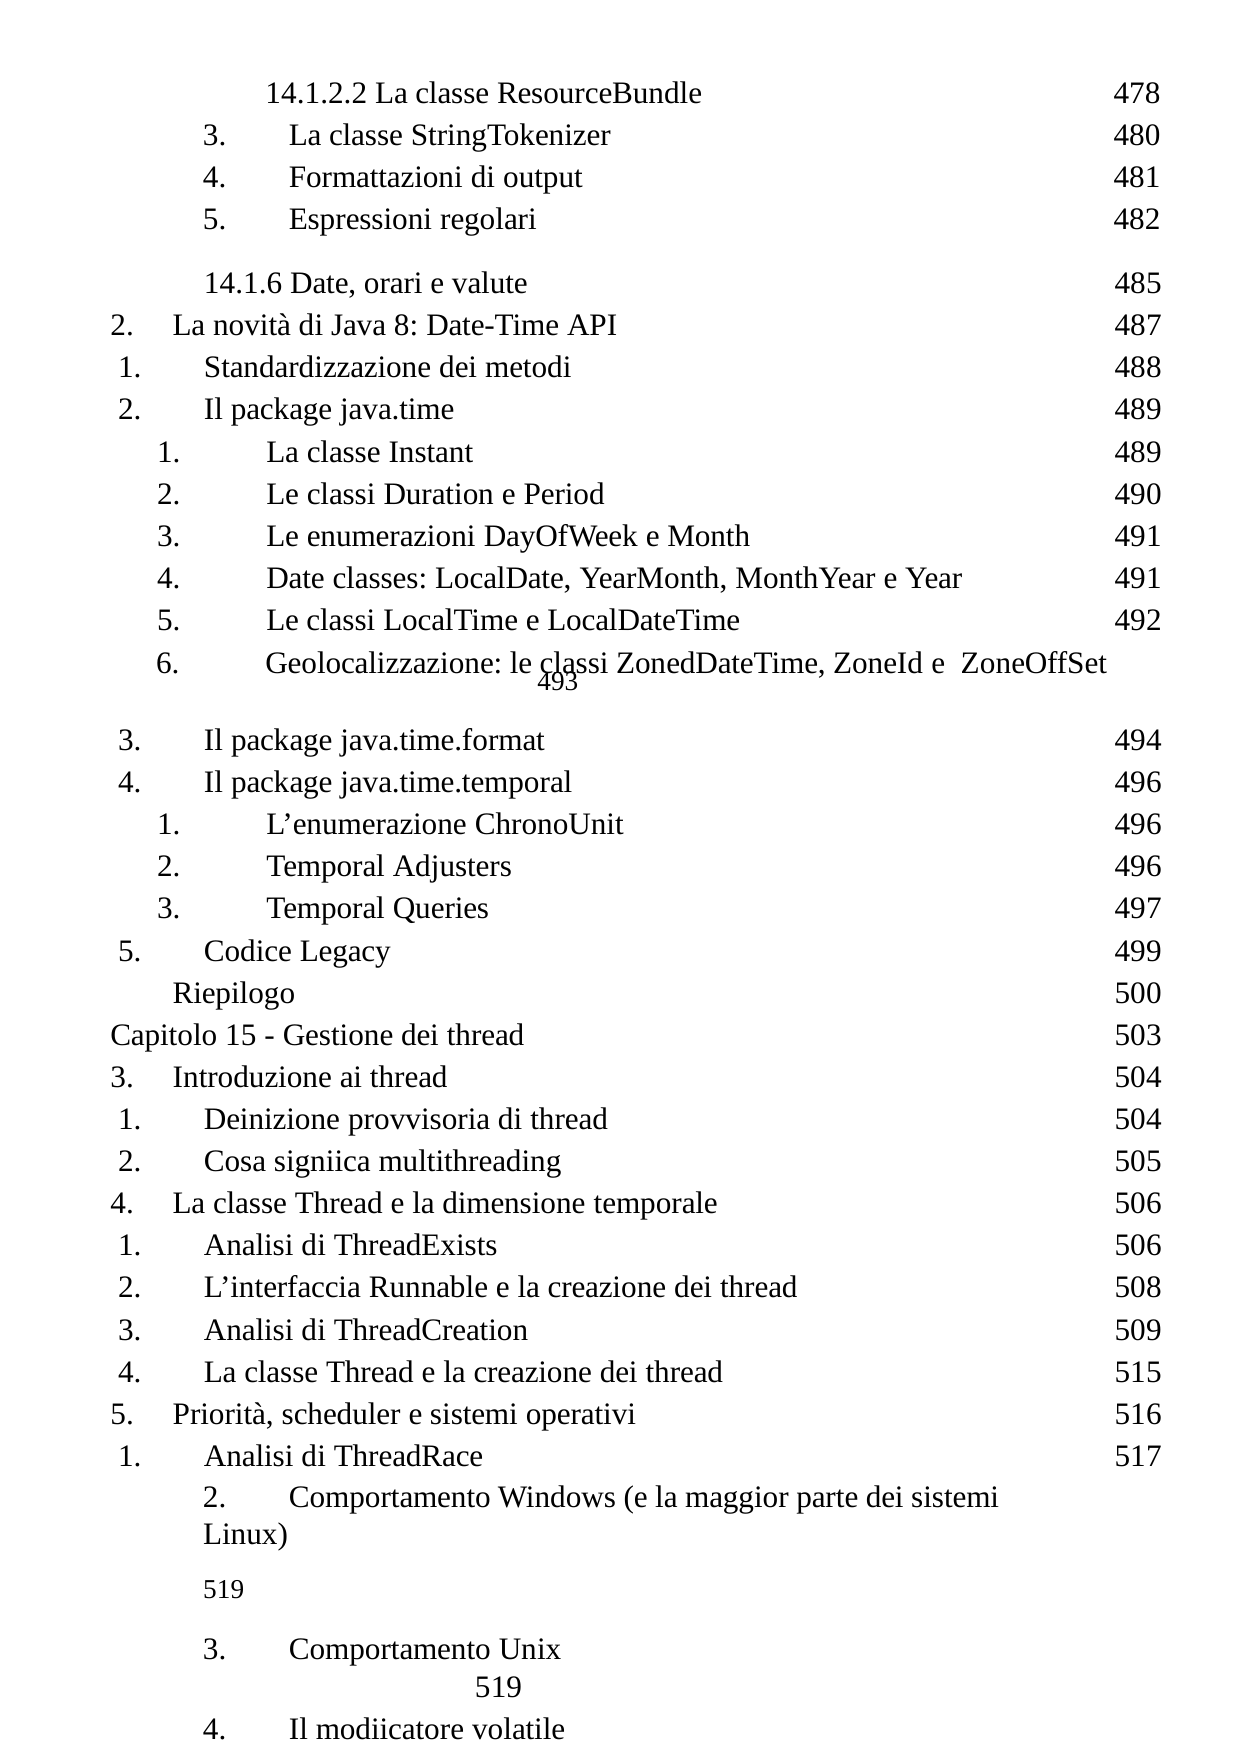

14.1.2.2 La classe ResourceBundle
La classe StringTokenizer
Formattazioni di output
Espressioni regolari
478
480
481
482
14.1.6 Date, orari e valute	485
La novità di Java 8: Date-Time API	487
Standardizzazione dei metodi	488
Il package java.time	489
La classe Instant	489
Le classi Duration e Period	490
Le enumerazioni DayOfWeek e Month	491
Date classes: LocalDate, YearMonth, MonthYear e Year	491
Le classi LocalTime e LocalDateTime	492
Geolocalizzazione: le classi ZonedDateTime, ZoneId e  ZoneOffSet	493
Il package java.time.format	494
Il package java.time.temporal	496
L’enumerazione ChronoUnit	496
Temporal Adjusters	496
Temporal Queries	497
Codice Legacy	499
Riepilogo	500
Capitolo 15 - Gestione dei thread	503
Introduzione ai thread	504
Deinizione provvisoria di thread	504
Cosa signiica multithreading	505
La classe Thread e la dimensione temporale	506
Analisi di ThreadExists	506
L’interfaccia Runnable e la creazione dei thread	508
Analisi di ThreadCreation	509
La classe Thread e la creazione dei thread	515
Priorità, scheduler e sistemi operativi	516
Analisi di ThreadRace	517
Comportamento Windows (e la maggior parte dei sistemi
Linux)	519
Comportamento Unix	519
Il modiicatore volatile	523